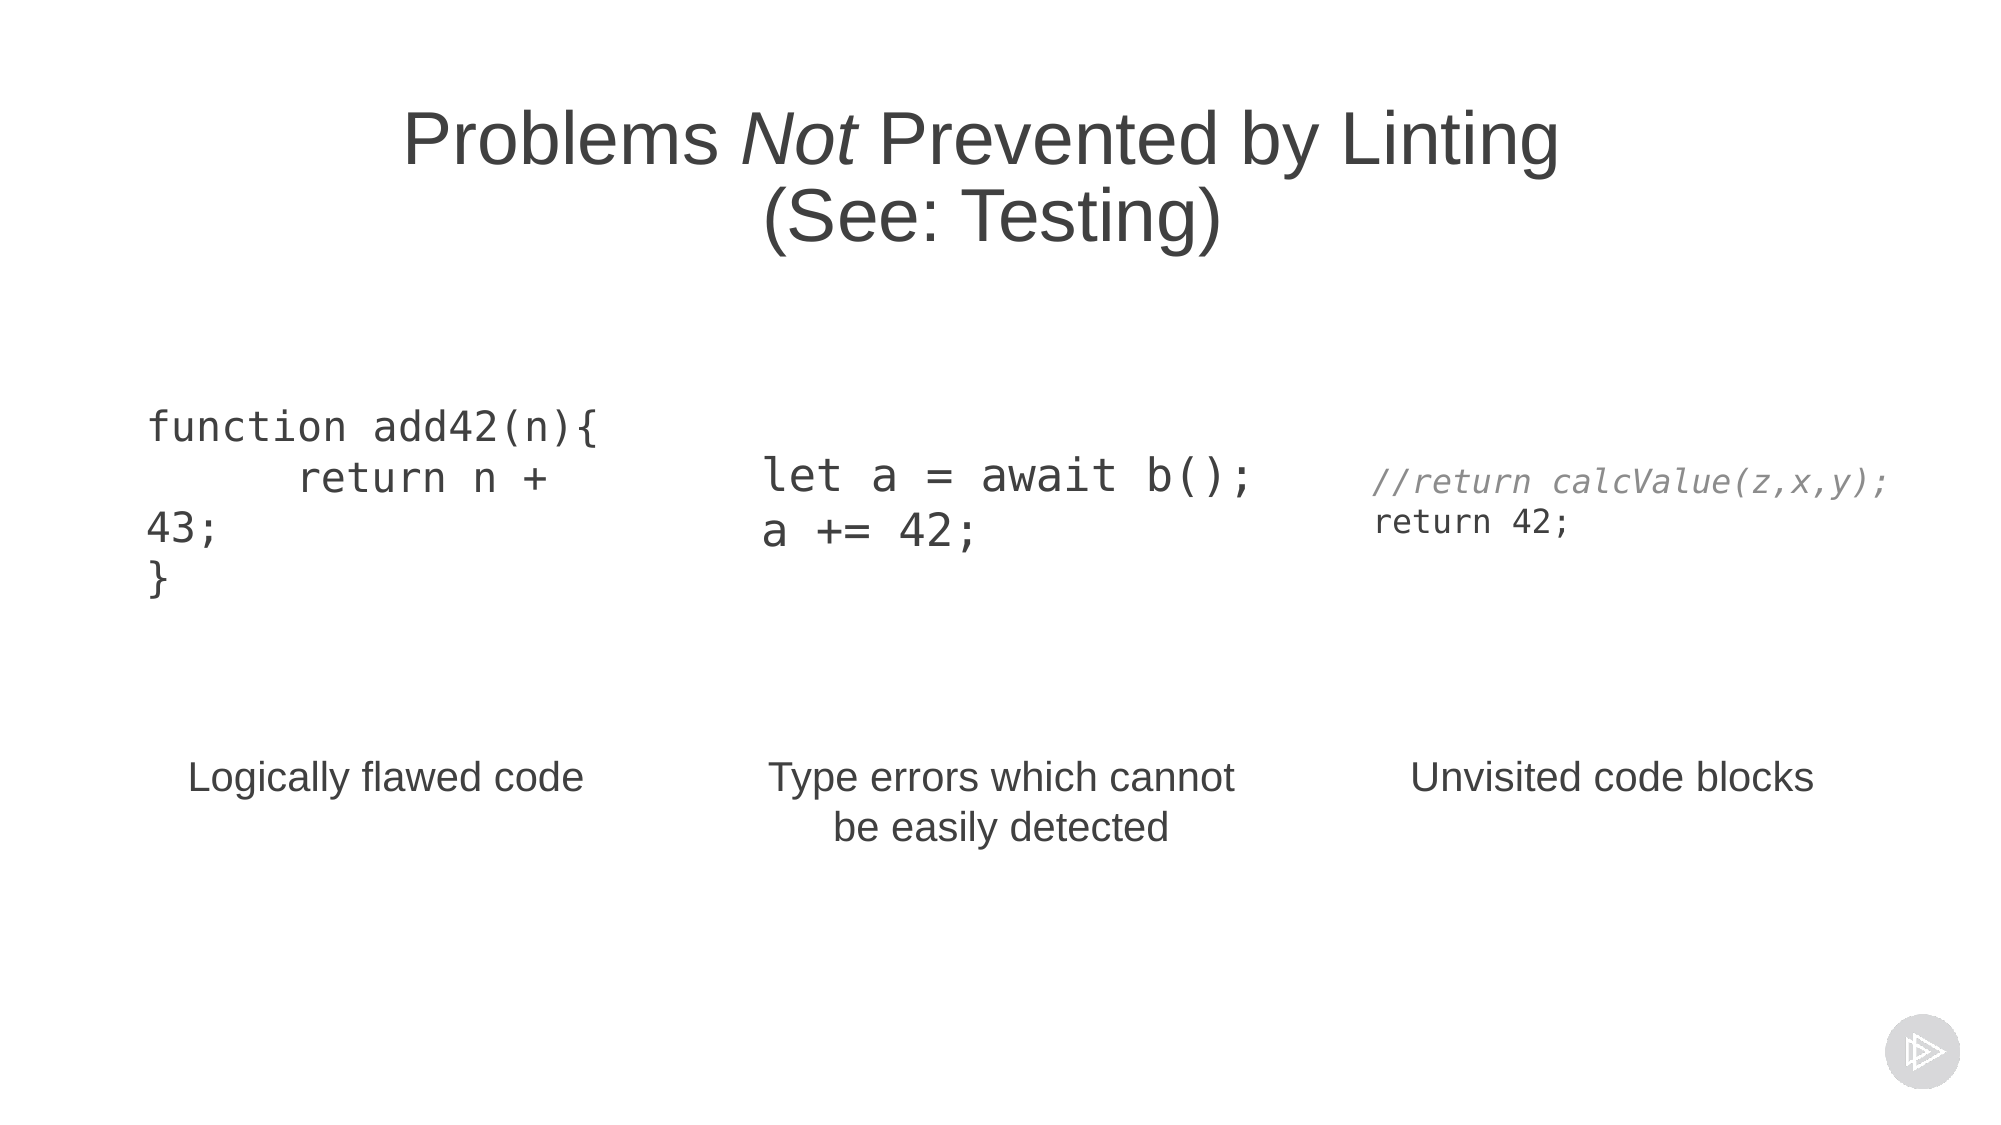

# Problems Not Prevented by Linting (See: Testing)
let a = await b();
a += 42;
function add42(n){
	return n + 43;
}
//return calcValue(z,x,y);
return 42;
Logically flawed code
Type errors which cannot be easily detected
Unvisited code blocks